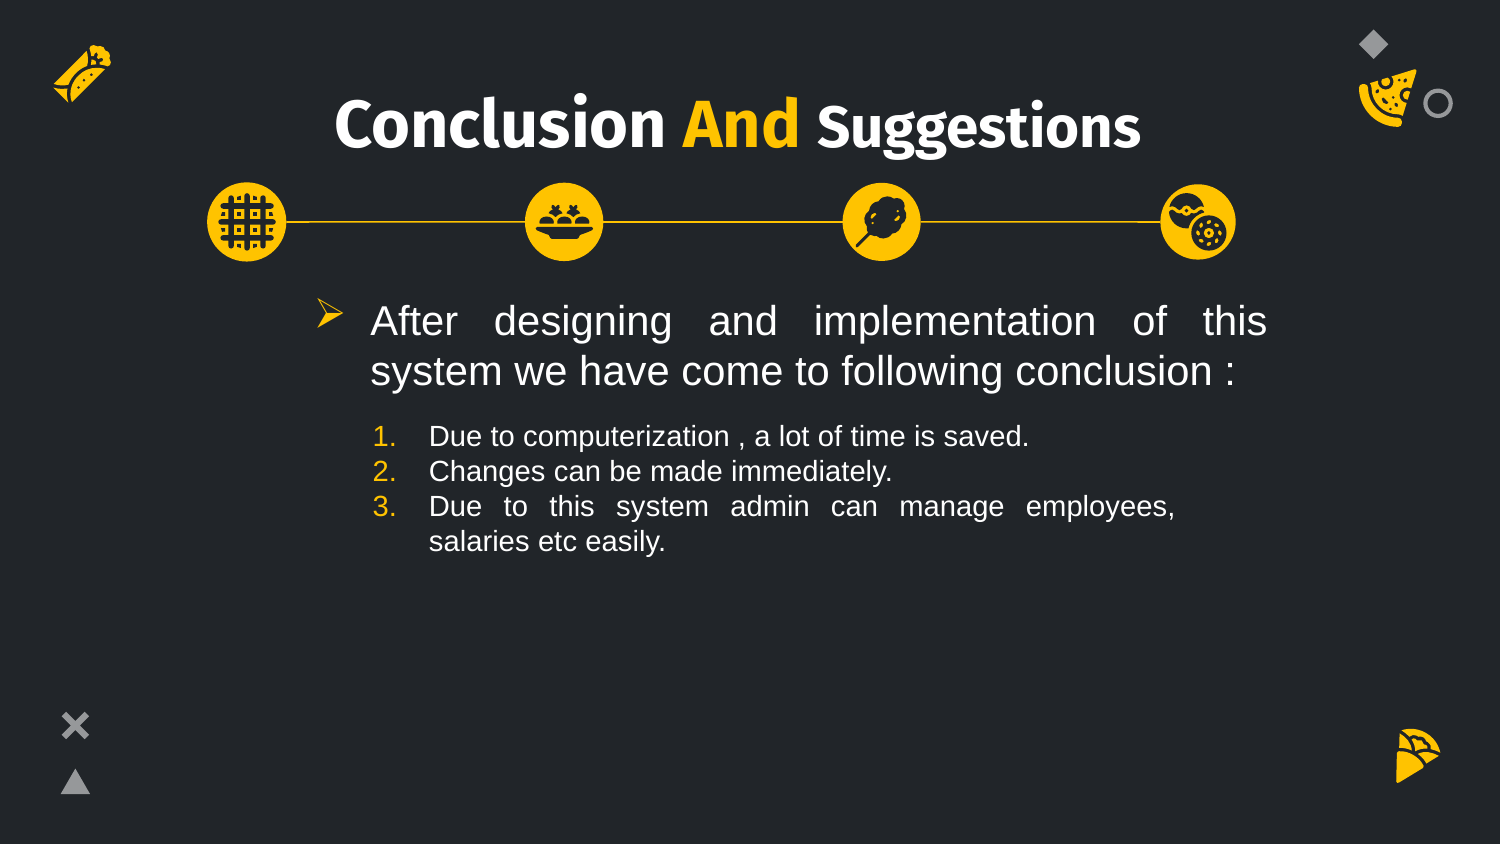

# Conclusion And Suggestions

After designing and implementation of this system we have come to following conclusion :
Due to computerization , a lot of time is saved.
Changes can be made immediately.
Due to this system admin can manage employees, salaries etc easily.